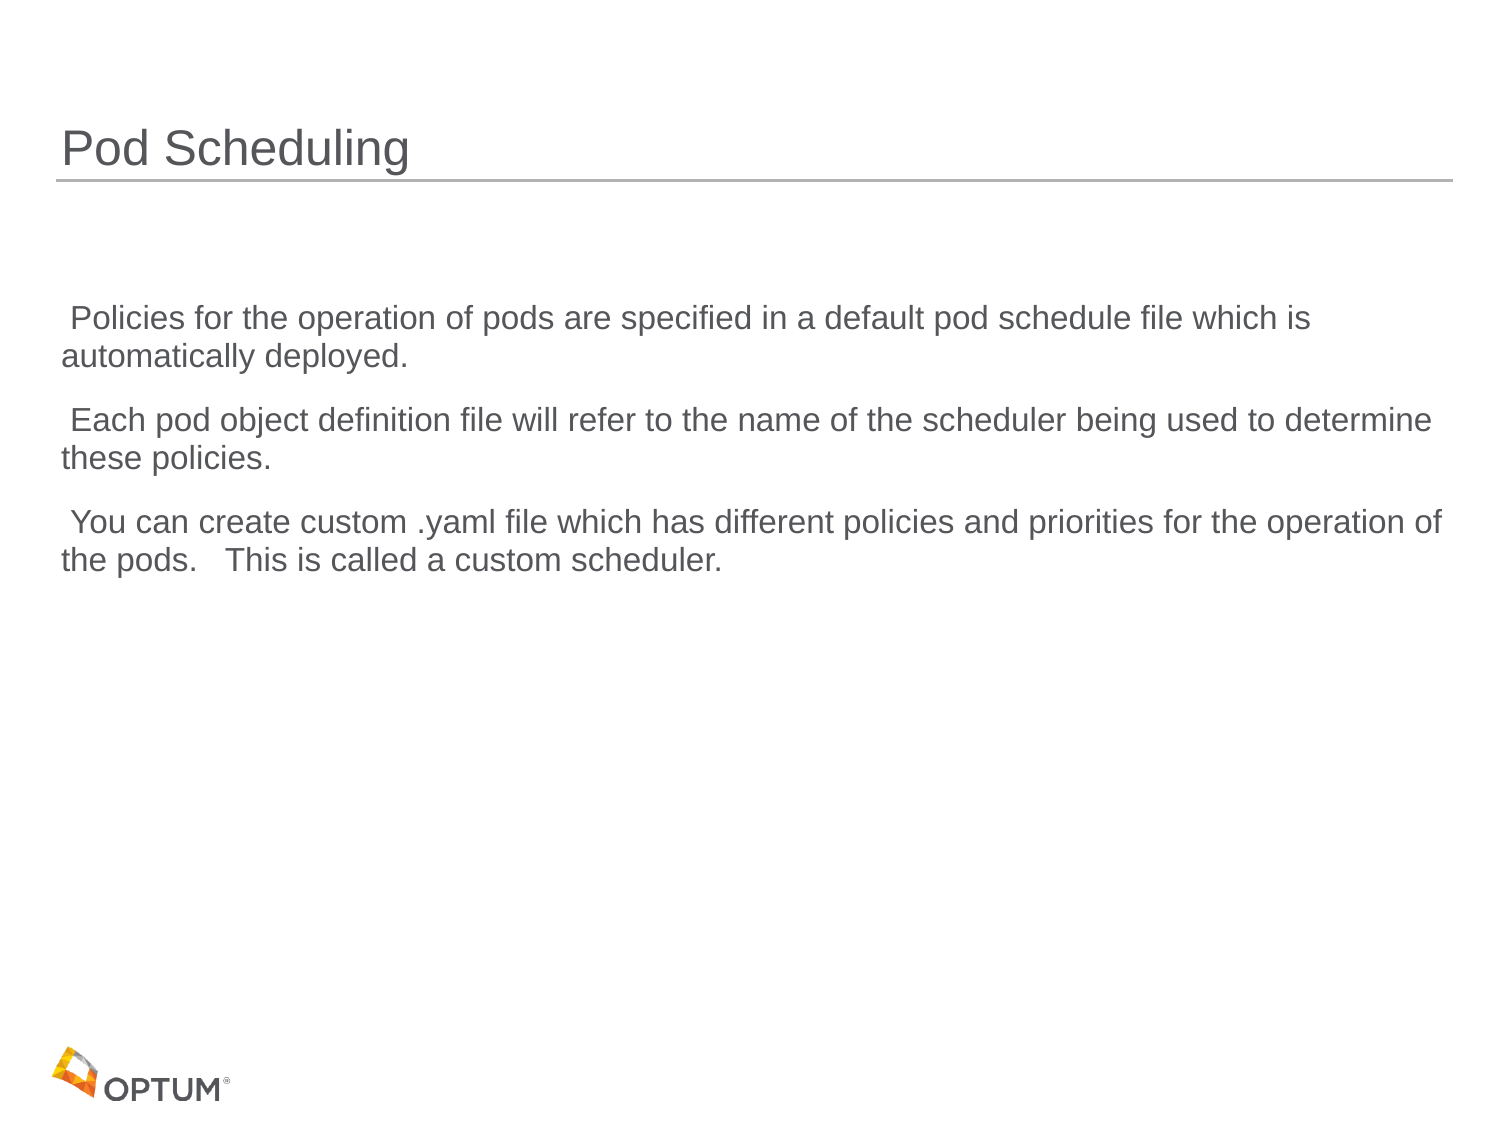

# Pod Scheduling
 Policies for the operation of pods are specified in a default pod schedule file which is automatically deployed.
 Each pod object definition file will refer to the name of the scheduler being used to determine these policies.
 You can create custom .yaml file which has different policies and priorities for the operation of the pods.   This is called a custom scheduler.